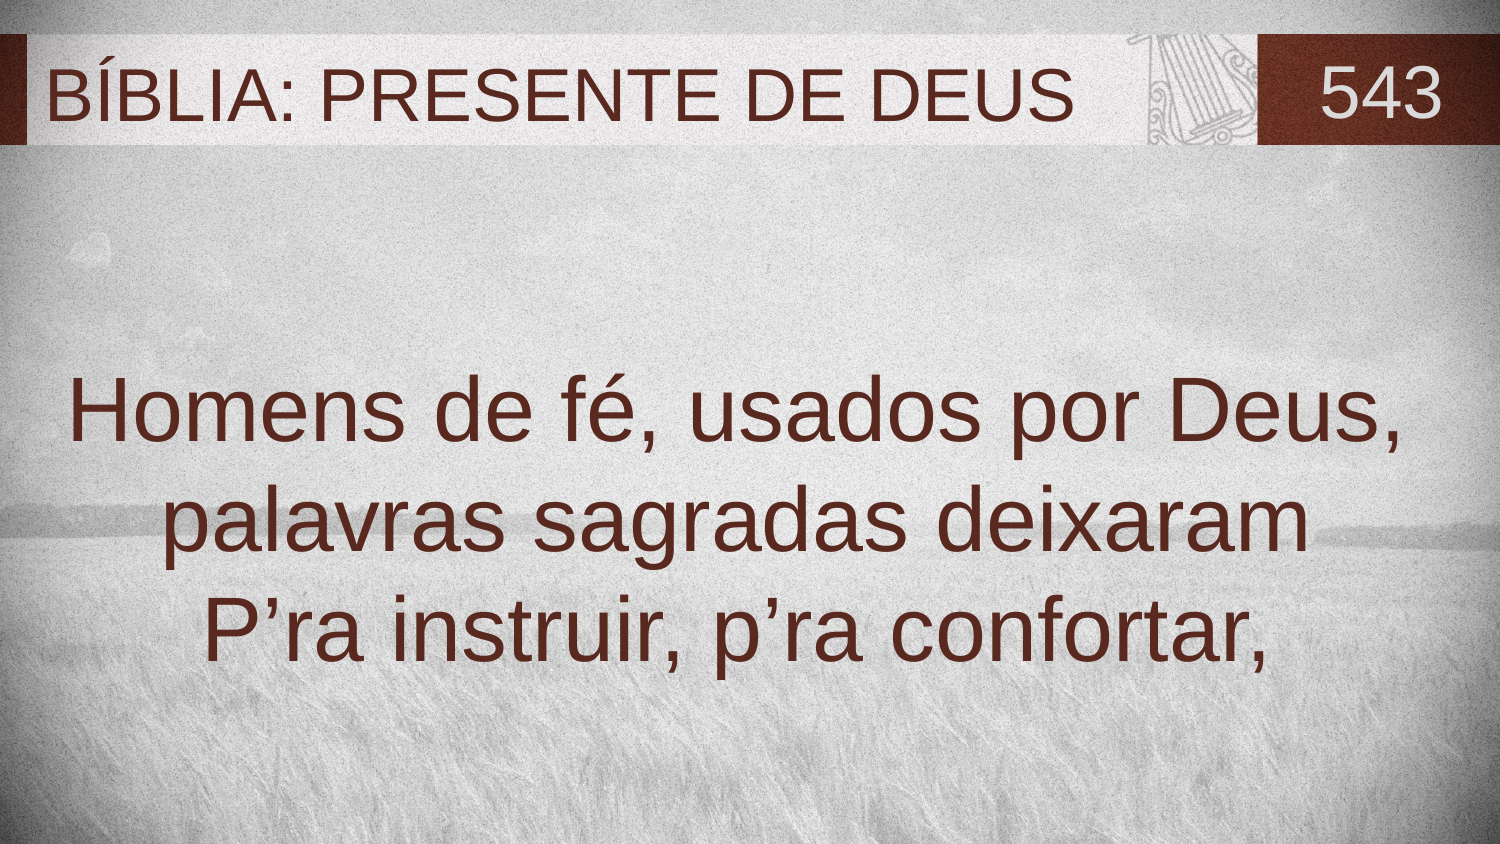

# BÍBLIA: PRESENTE DE DEUS
543
Homens de fé, usados por Deus,
palavras sagradas deixaram
P’ra instruir, p’ra confortar,